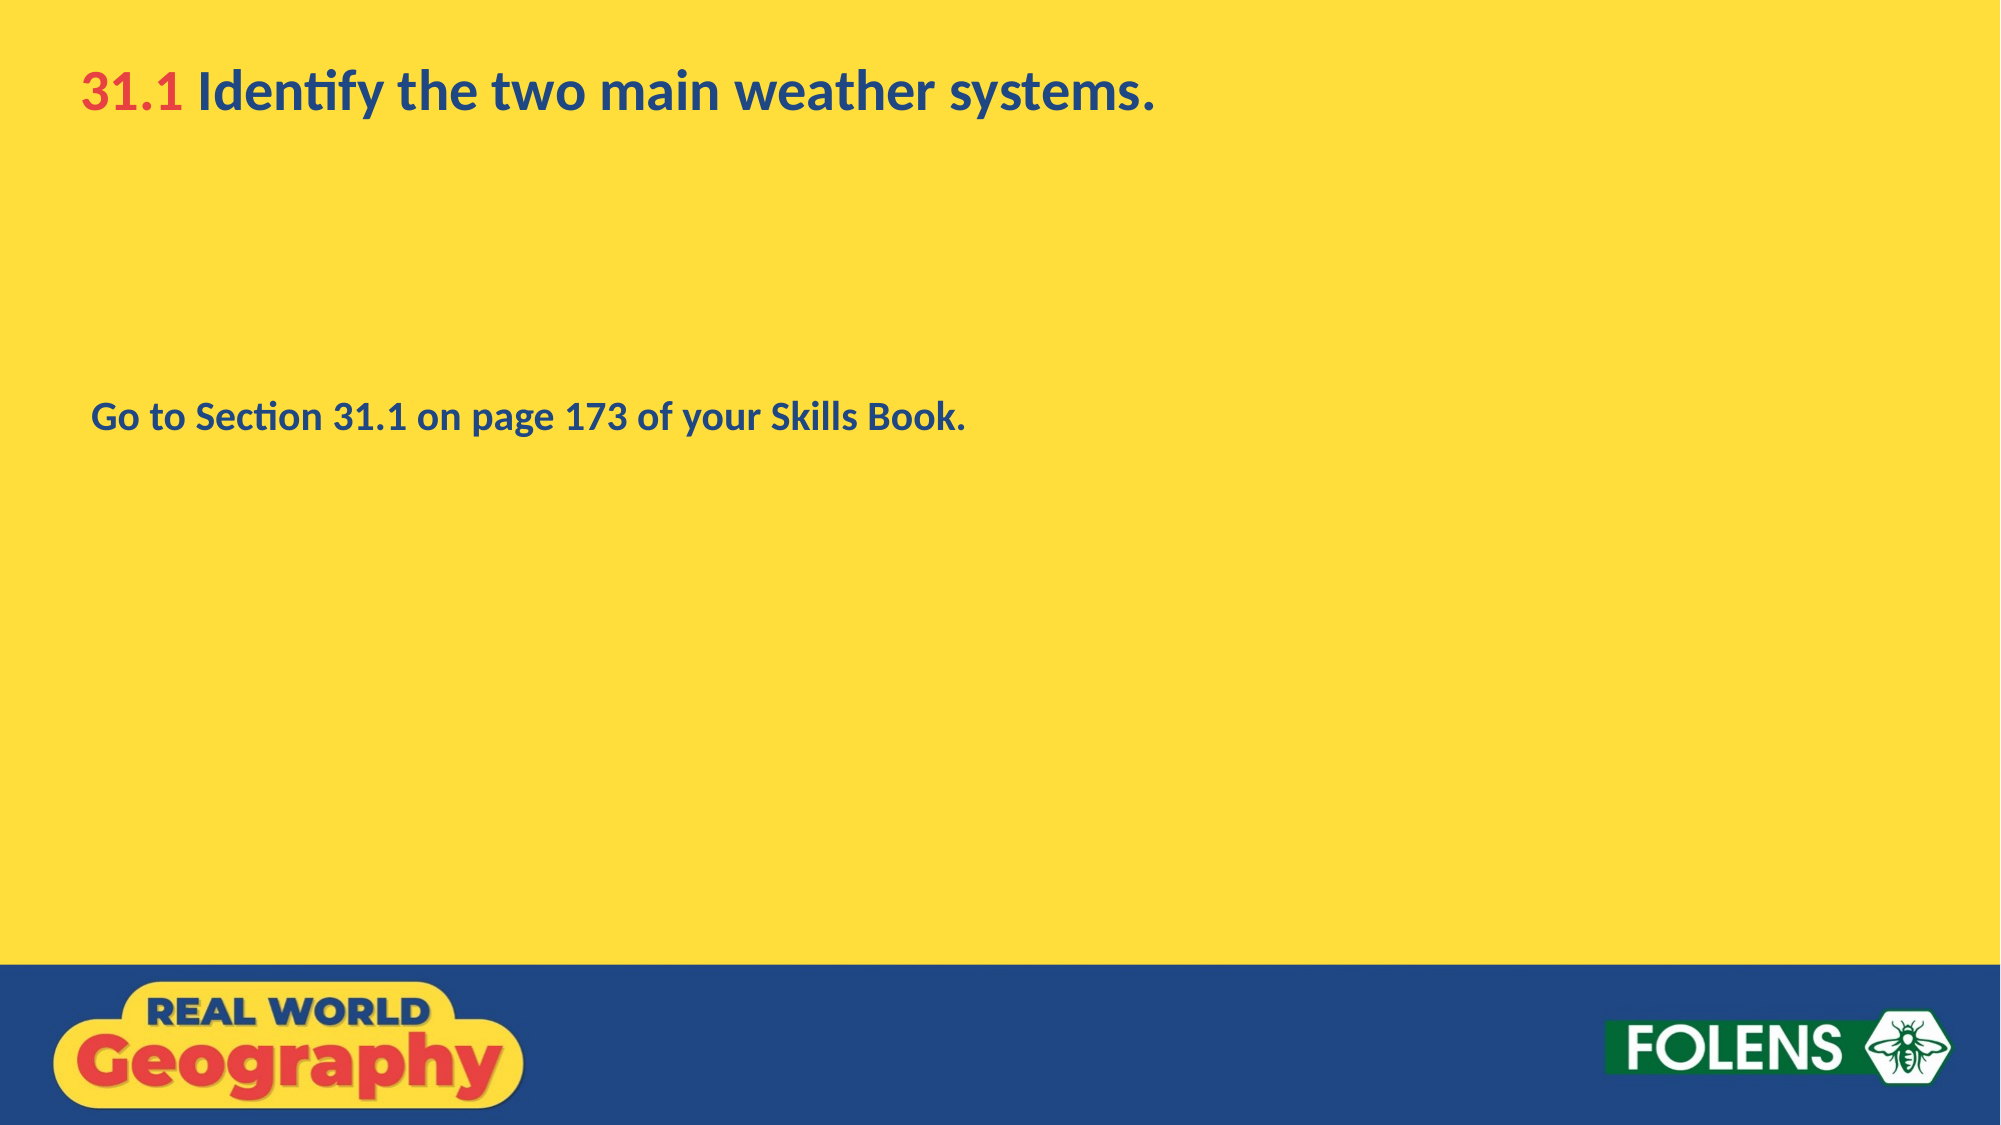

31.1 Identify the two main weather systems.
Go to Section 31.1 on page 173 of your Skills Book.